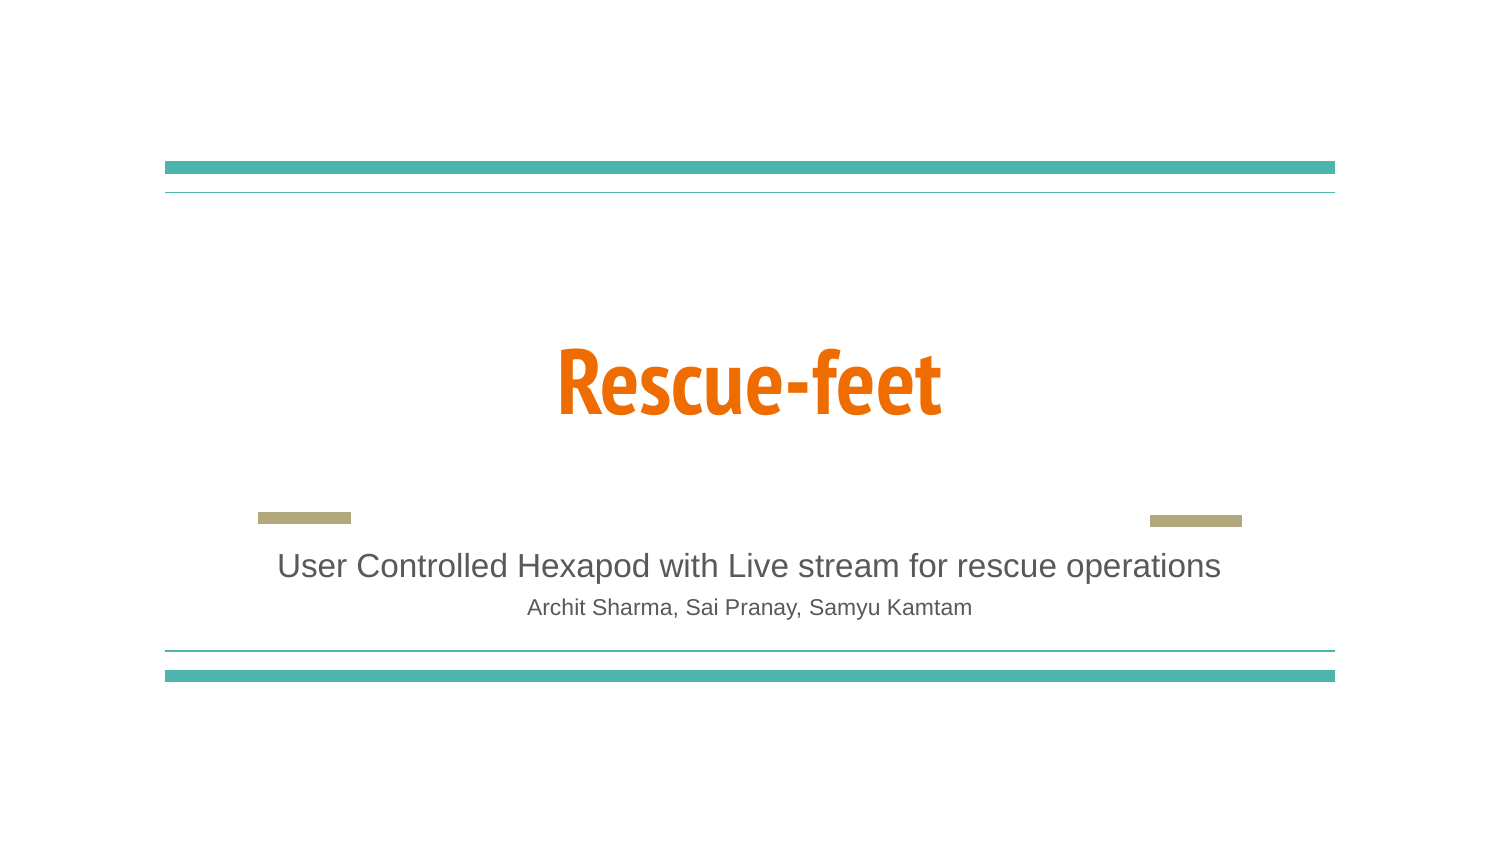

# Rescue-feet
User Controlled Hexapod with Live stream for rescue operations
Archit Sharma, Sai Pranay, Samyu Kamtam